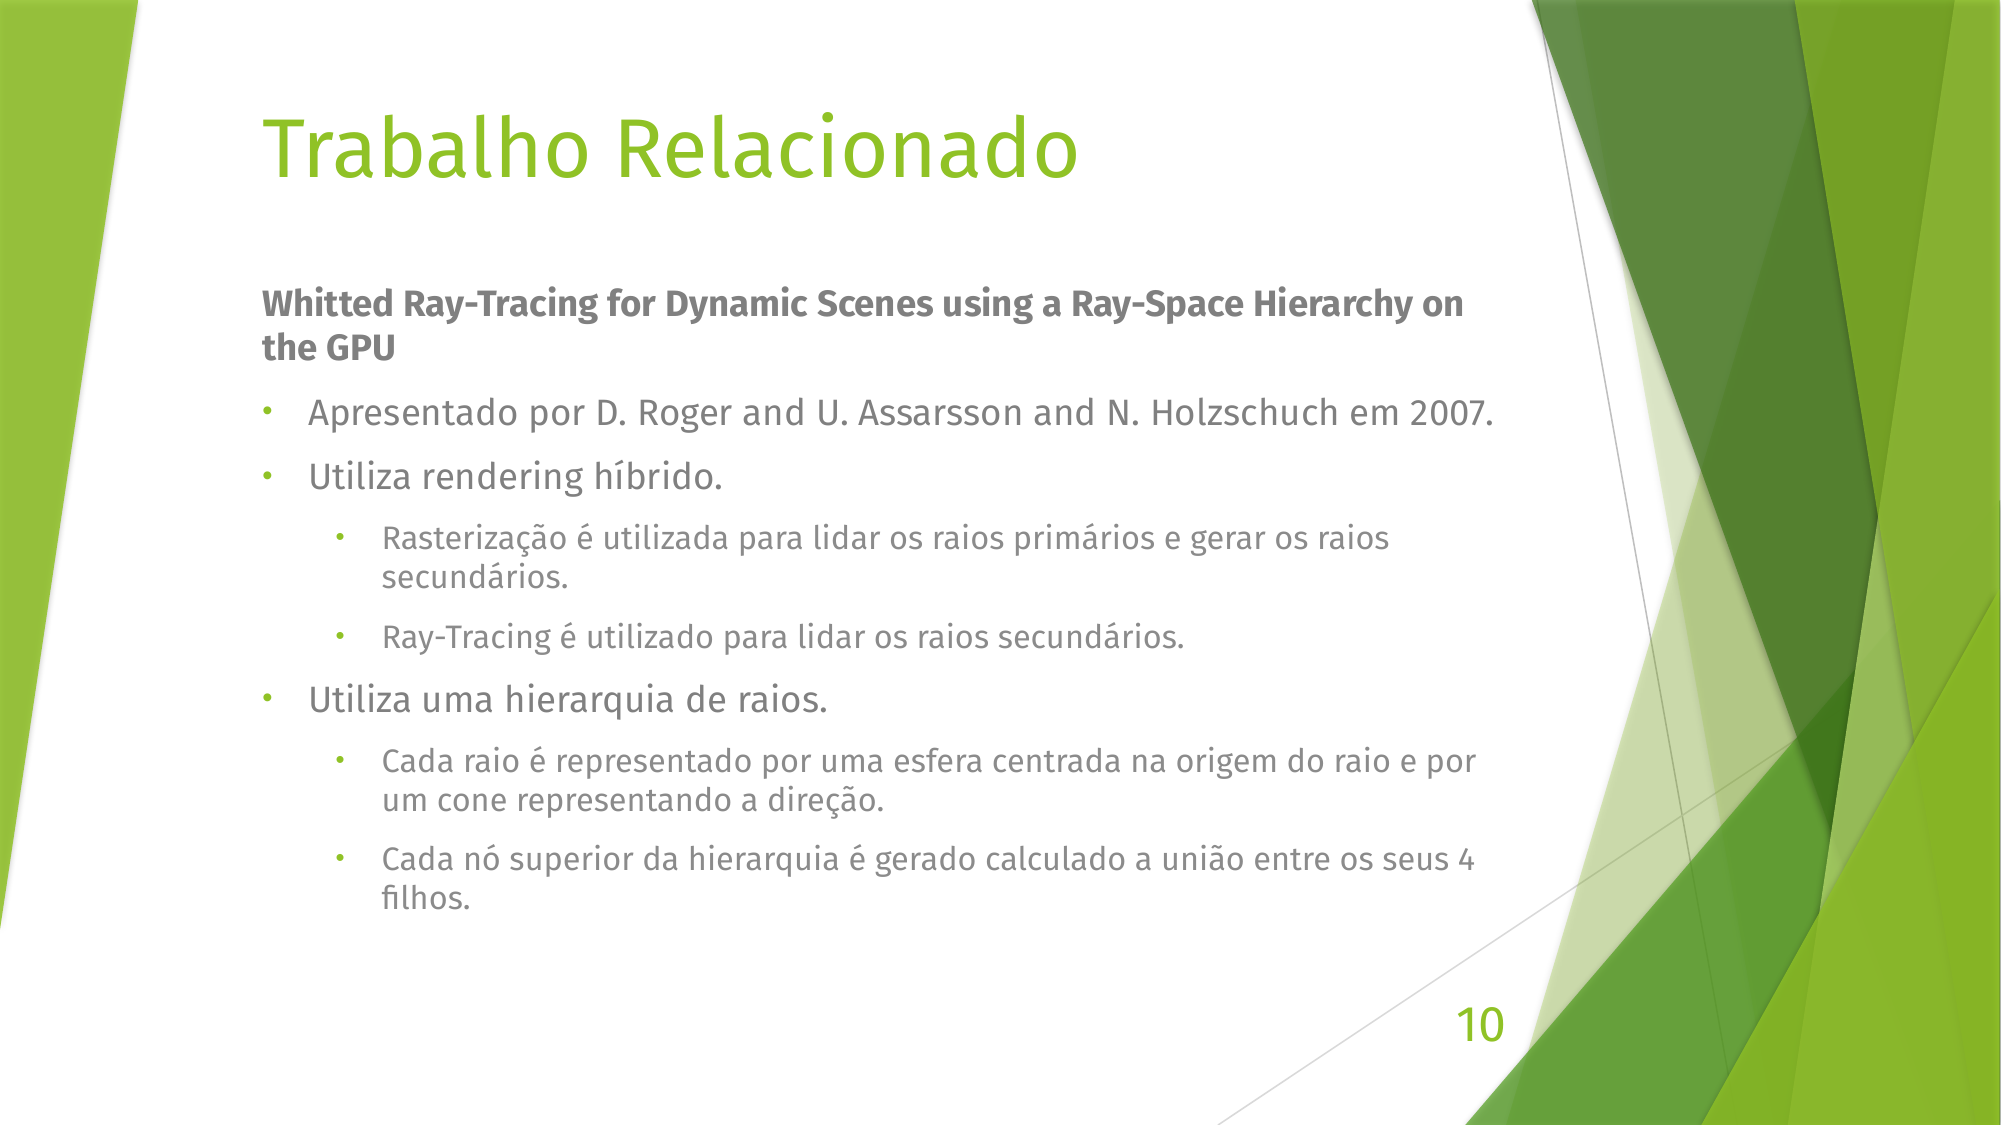

# Trabalho Relacionado
Whitted Ray-Tracing for Dynamic Scenes using a Ray-Space Hierarchy on the GPU
Apresentado por D. Roger and U. Assarsson and N. Holzschuch em 2007.
Utiliza rendering híbrido.
Rasterização é utilizada para lidar os raios primários e gerar os raios secundários.
Ray-Tracing é utilizado para lidar os raios secundários.
Utiliza uma hierarquia de raios.
Cada raio é representado por uma esfera centrada na origem do raio e por um cone representando a direção.
Cada nó superior da hierarquia é gerado calculado a união entre os seus 4 filhos.
10